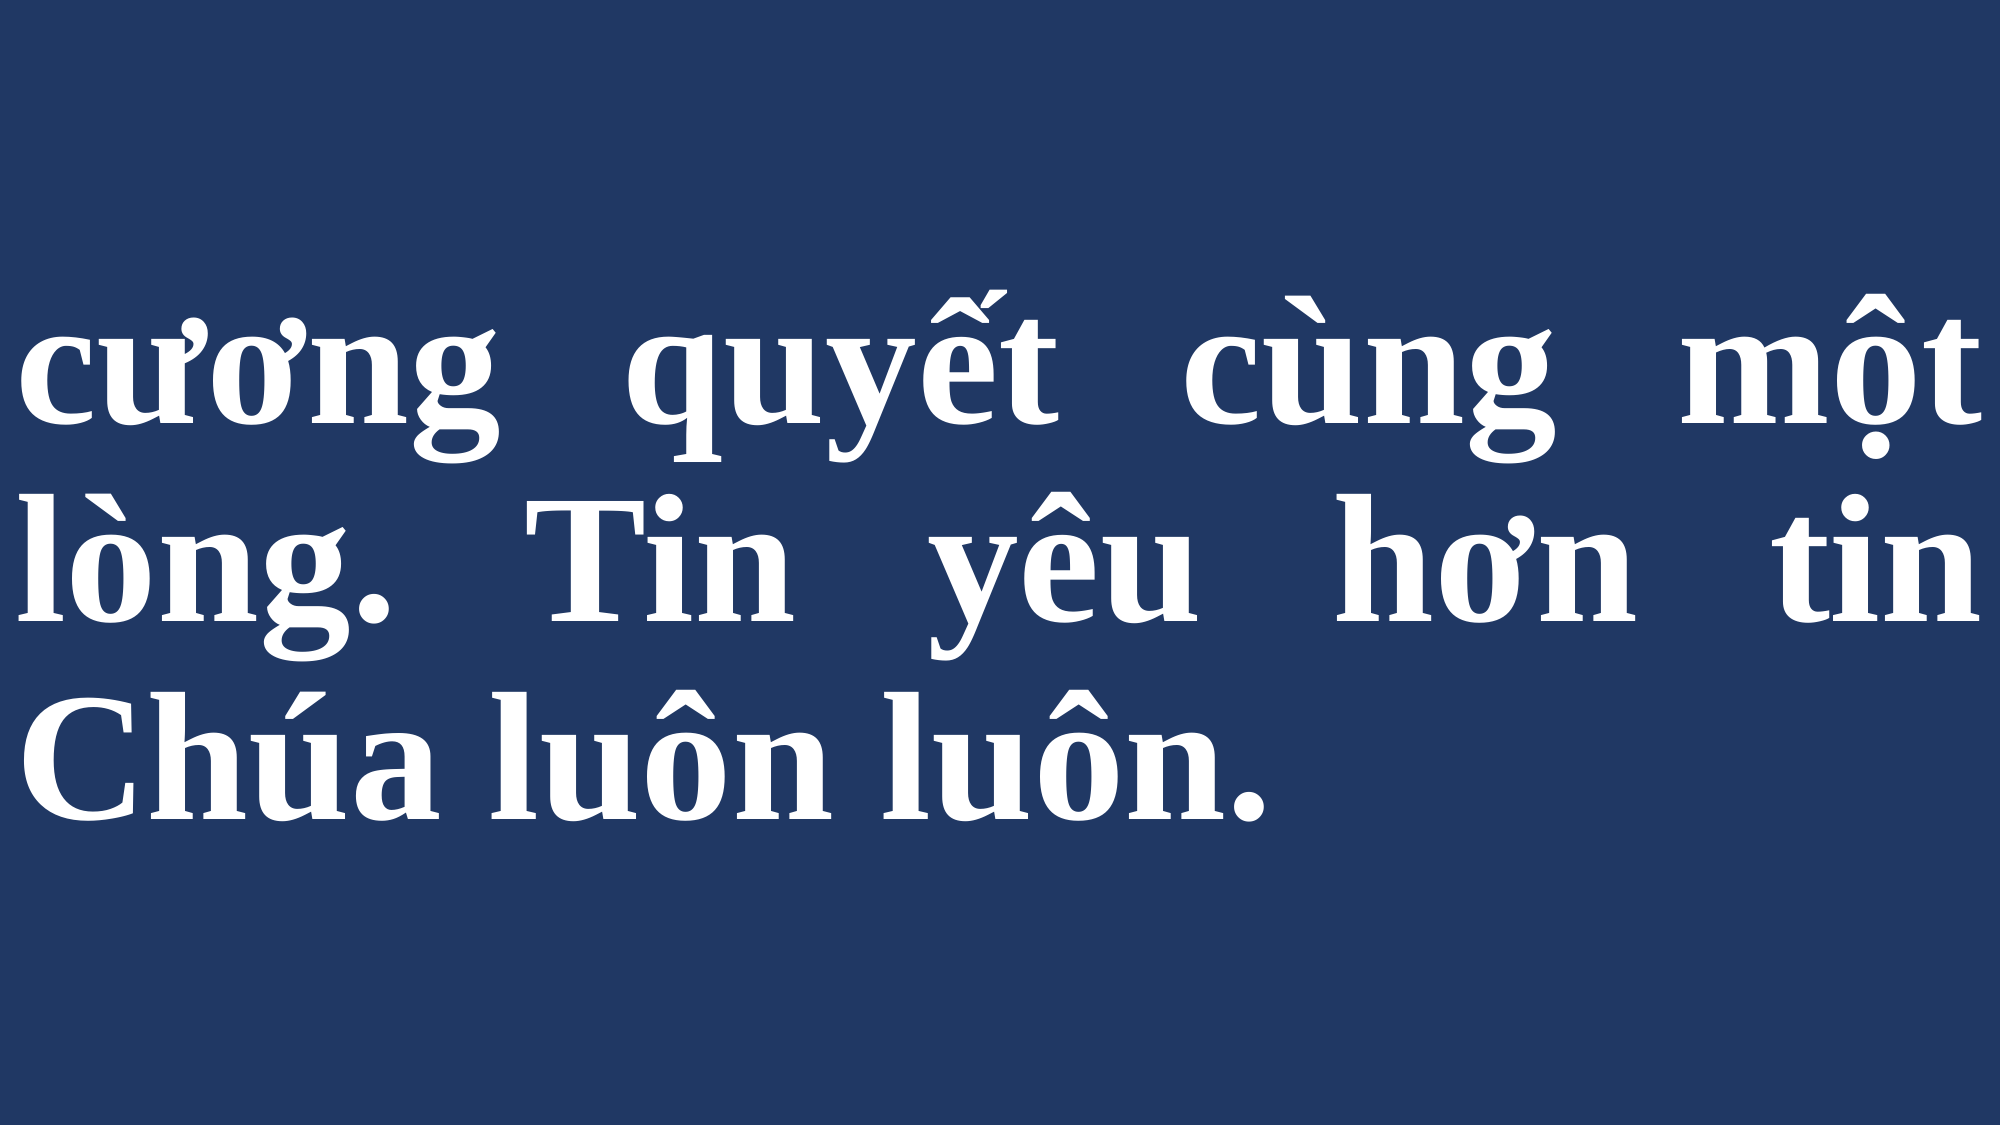

# cương quyết cùng một lòng. Tin yêu hơn tin Chúa luôn luôn.